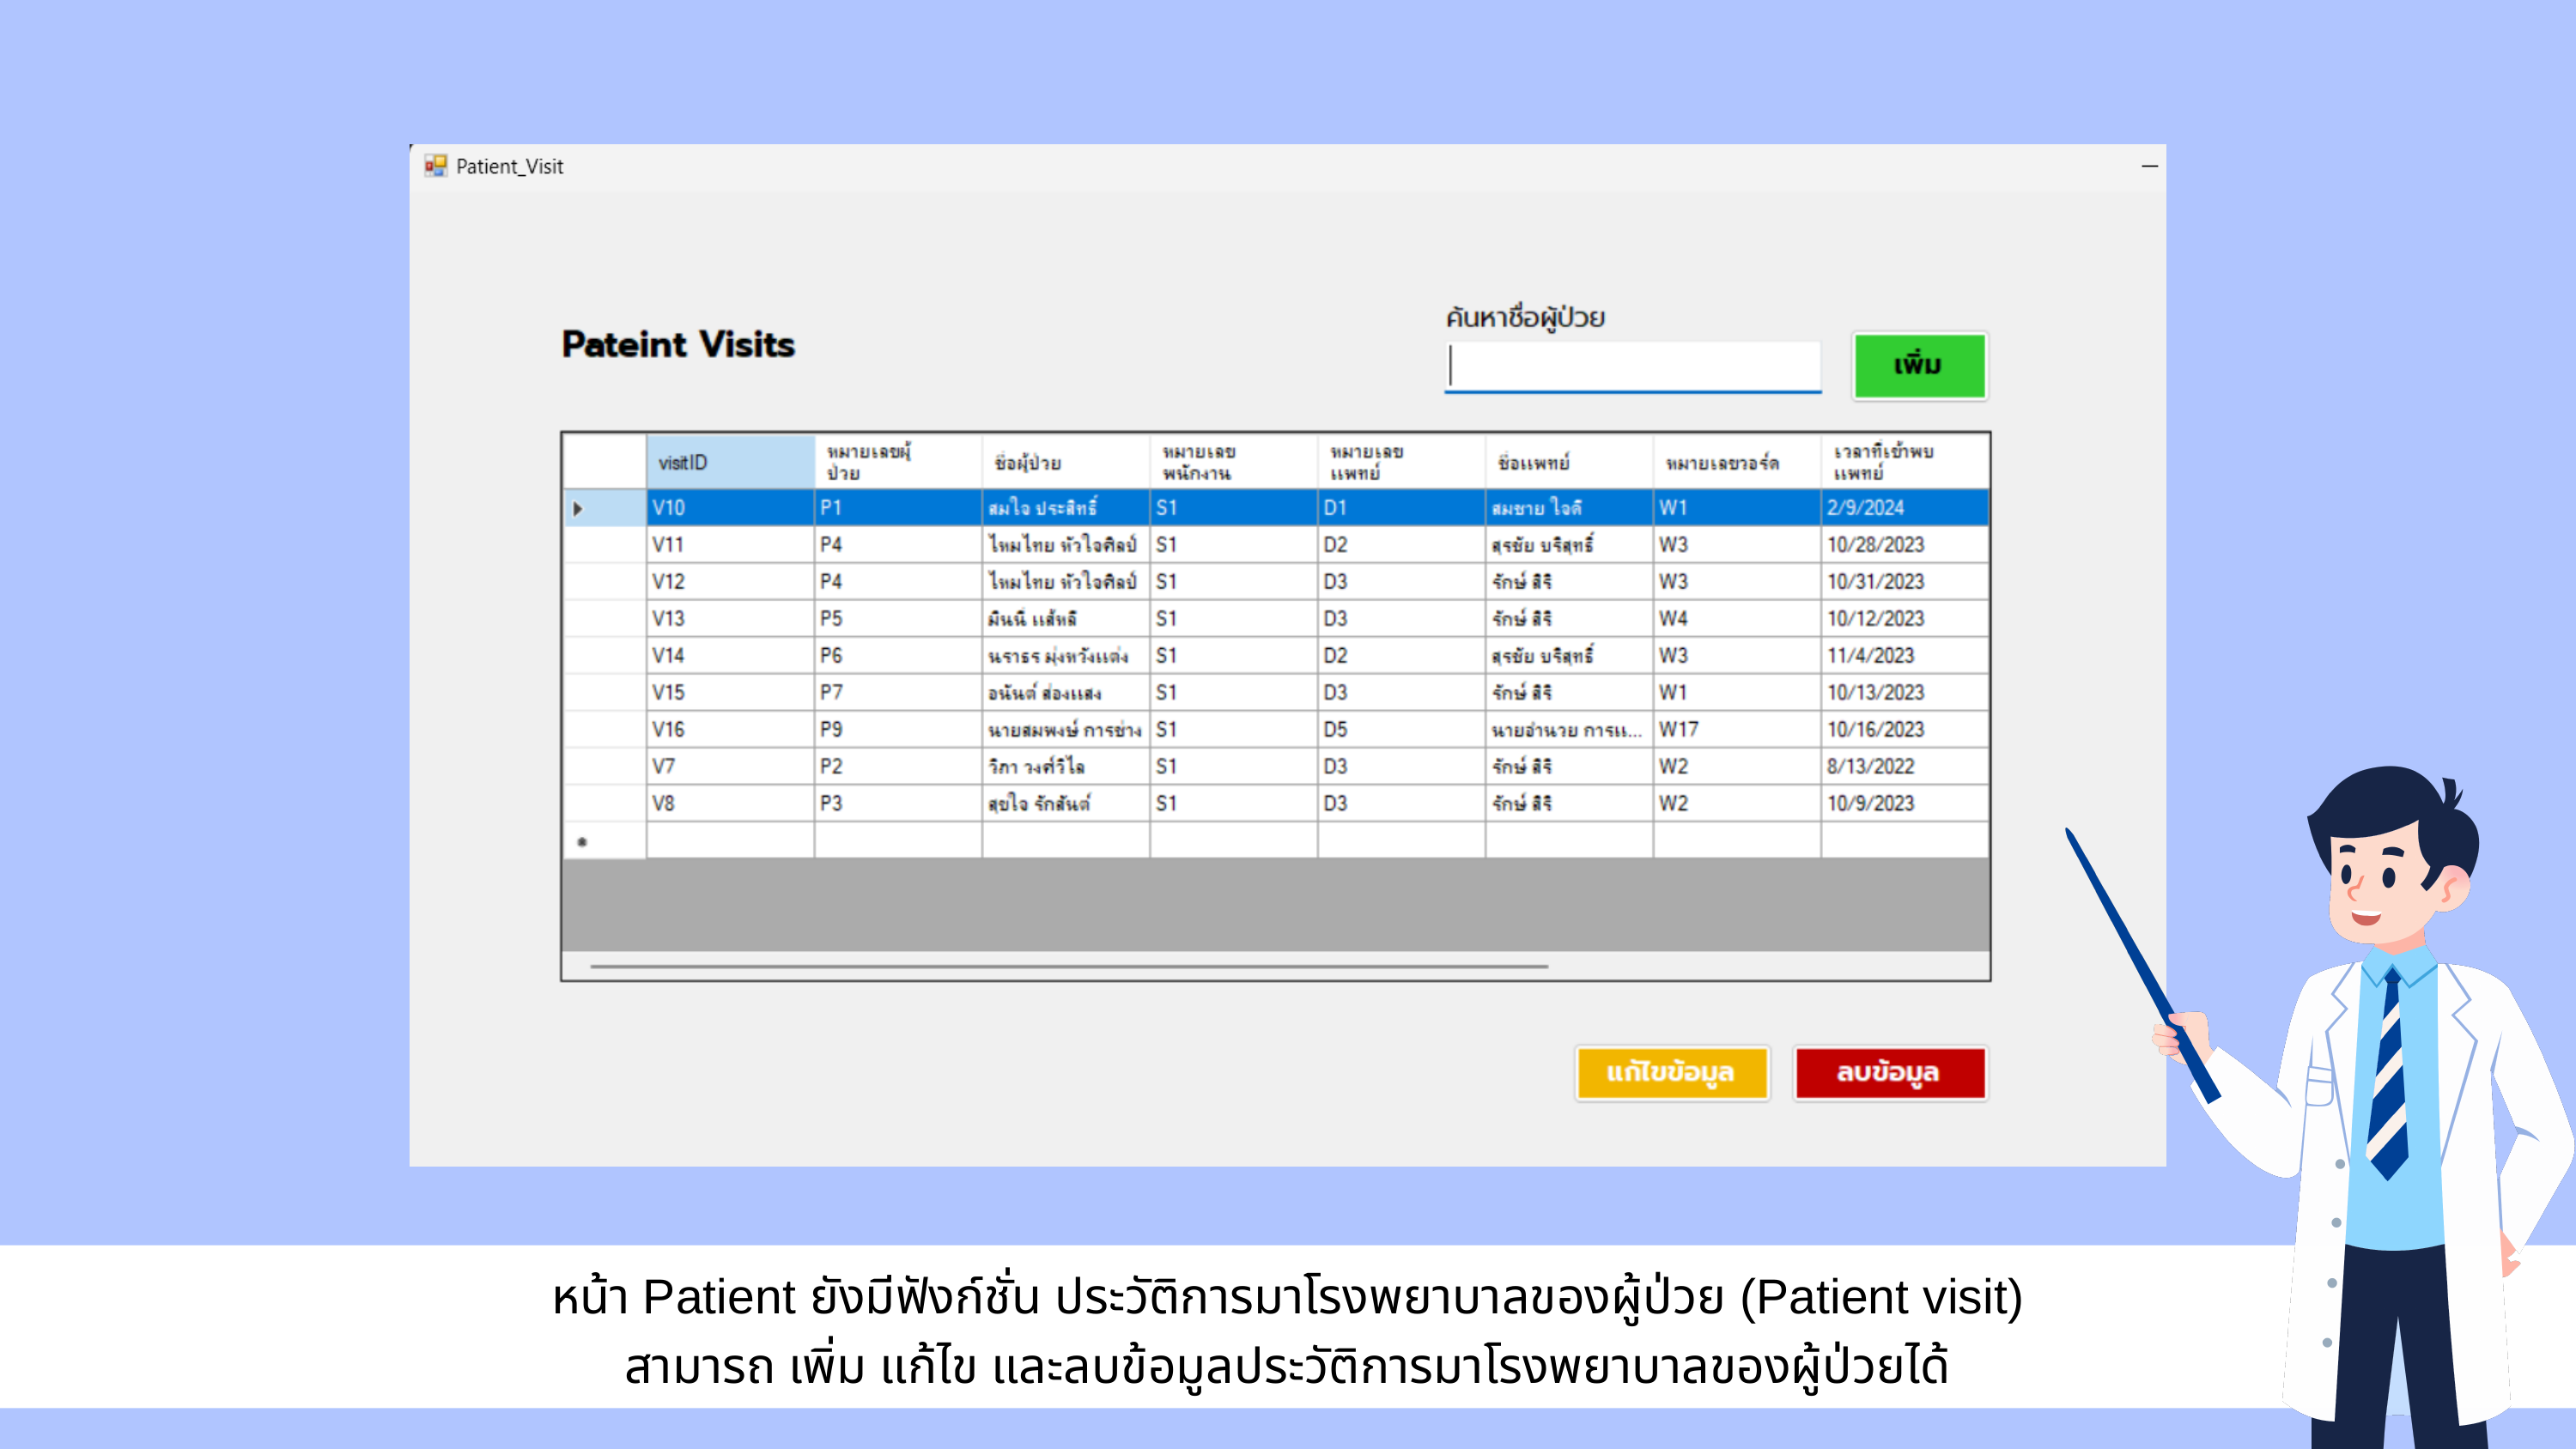

หน้า Patient ยังมีฟังก์ชั่น ประวัติการมาโรงพยาบาลของผู้ป่วย (Patient visit)
สามารถ เพิ่ม แก้ไข และลบข้อมูลประวัติการมาโรงพยาบาลของผู้ป่วยได้